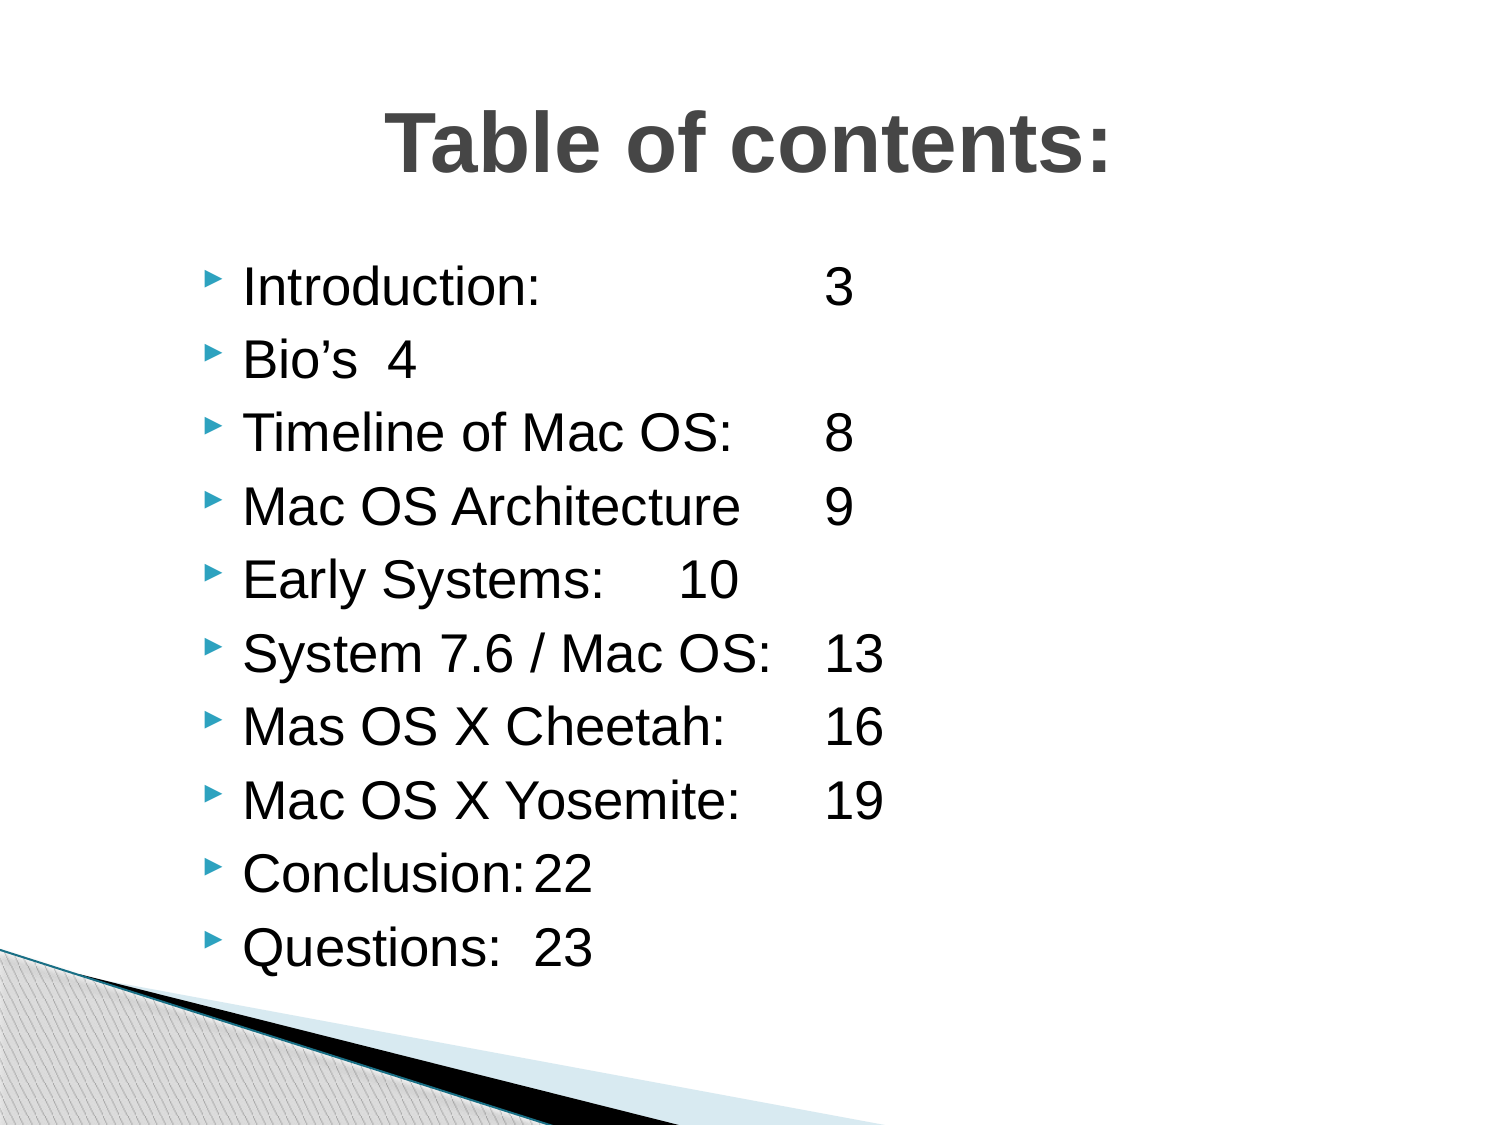

# Table of contents:
Introduction:		 		3
Bio’s					4
Timeline of Mac OS:			8
Mac OS Architecture 			9
Early Systems:				10
System 7.6 / Mac OS:		13
Mas OS X Cheetah: 			16
Mac OS X Yosemite:			19
Conclusion:				22
Questions:				23